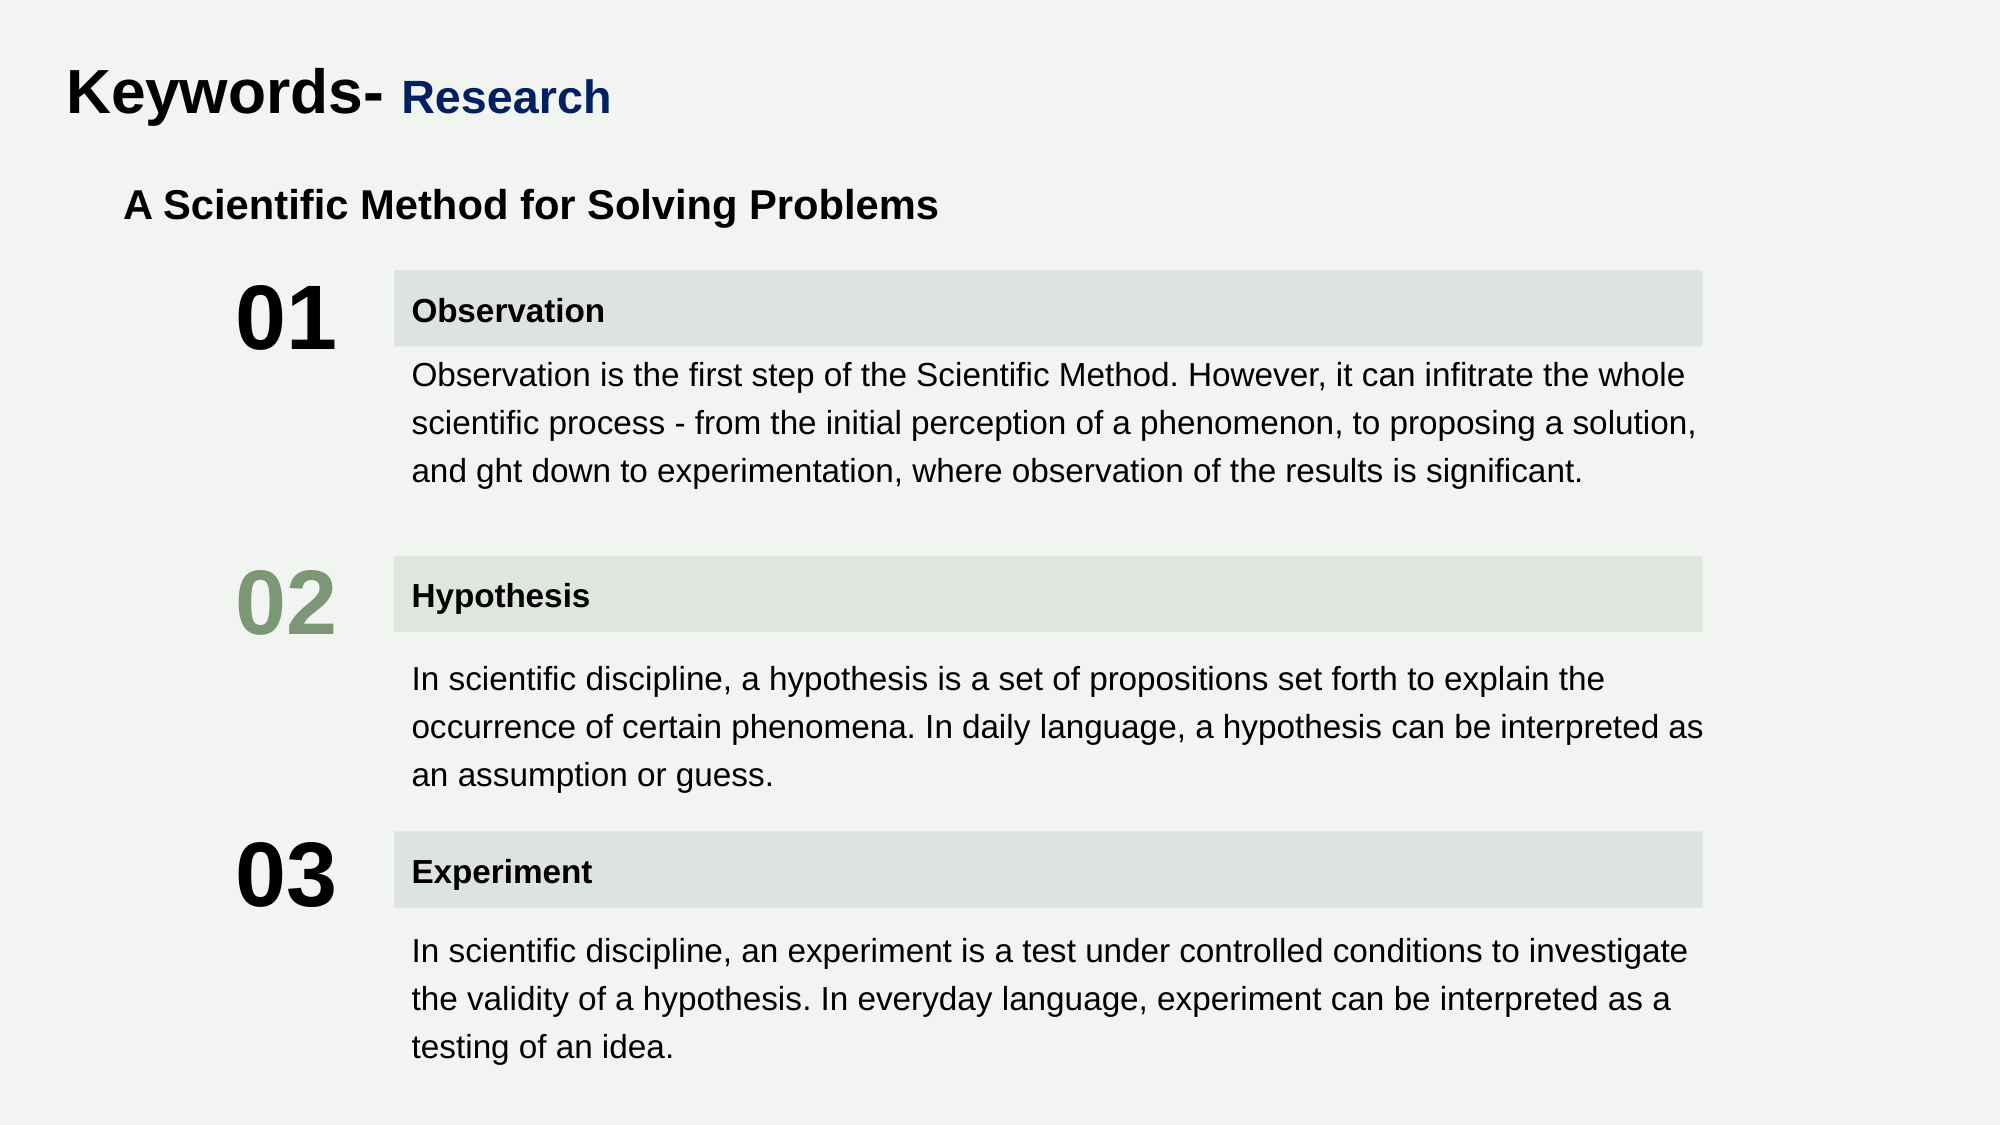

Keywords- Research
A Scientific Method for Solving Problems
01
Observation
Observation is the first step of the Scientific Method. However, it can infitrate the whole scientific process - from the initial perception of a phenomenon, to proposing a solution, and ght down to experimentation, where observation of the results is significant.
02
Hypothesis
In scientific discipline, a hypothesis is a set of propositions set forth to explain the occurrence of certain phenomena. In daily language, a hypothesis can be interpreted as an assumption or guess.
03
Experiment
In scientific discipline, an experiment is a test under controlled conditions to investigate the validity of a hypothesis. In everyday language, experiment can be interpreted as a testing of an idea.